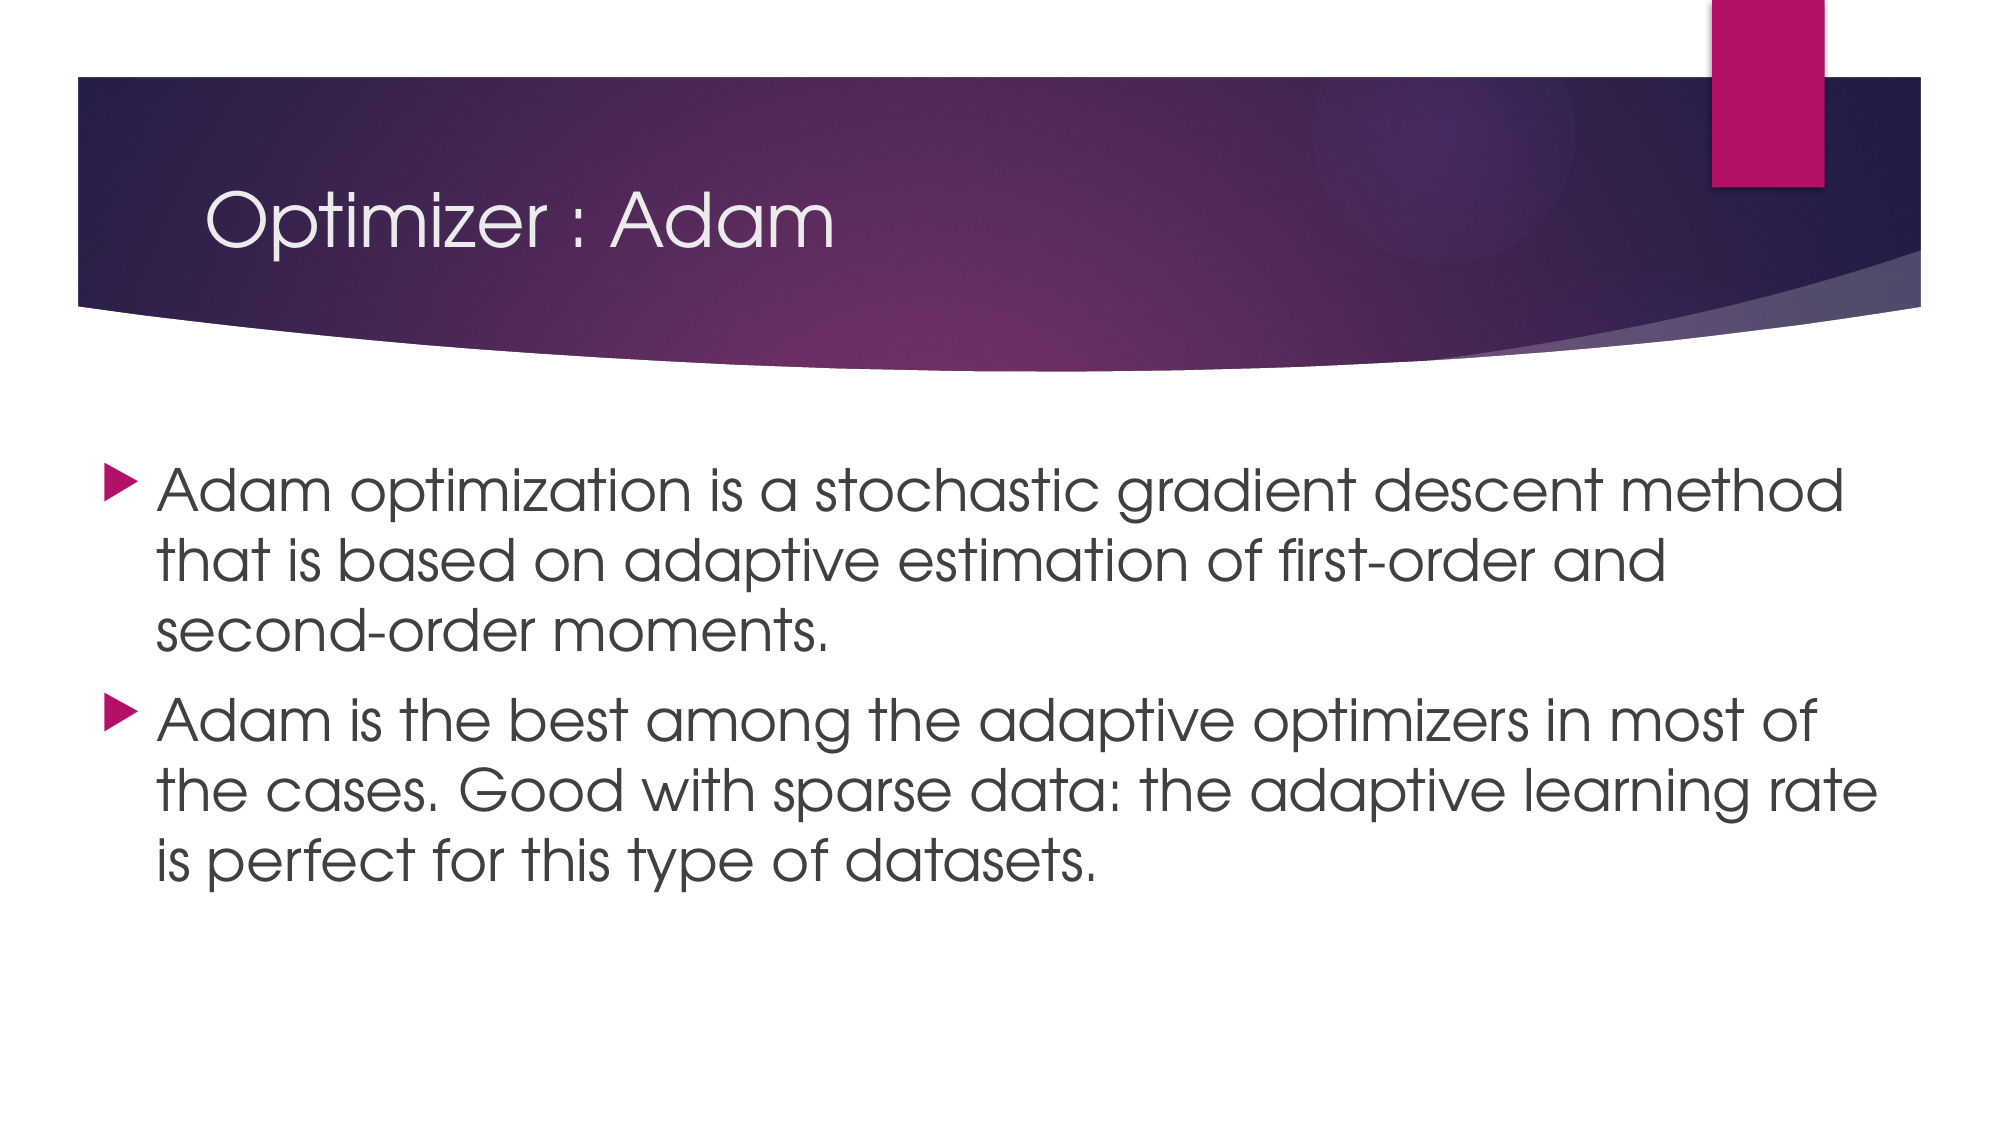

# Optimizer : Adam
Adam optimization is a stochastic gradient descent method that is based on adaptive estimation of first-order and second-order moments.
Adam is the best among the adaptive optimizers in most of the cases. Good with sparse data: the adaptive learning rate is perfect for this type of datasets.